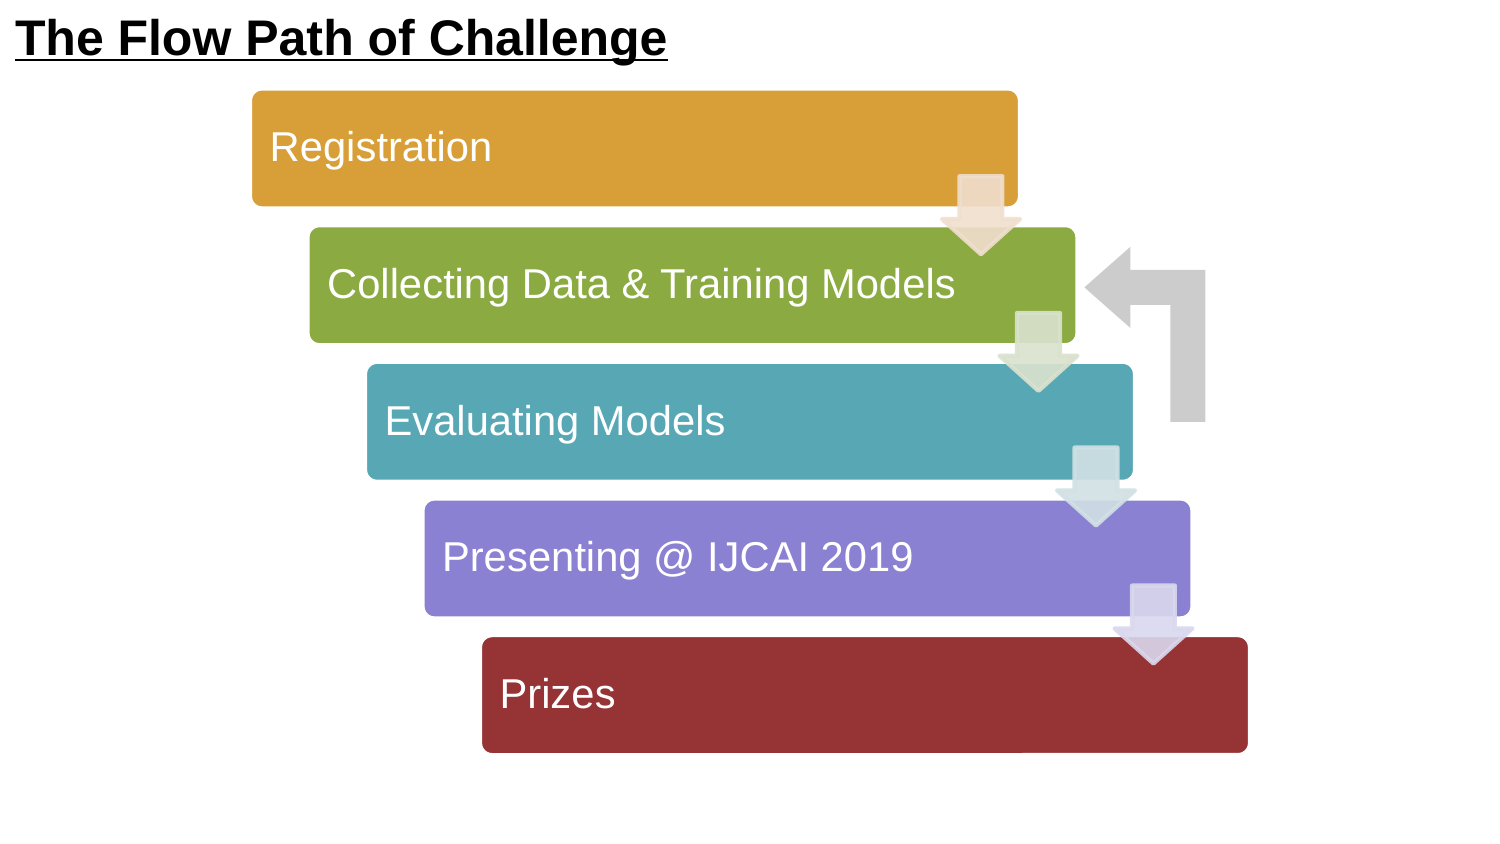

The Flow Path of Challenge
Registration
Collecting Data & Training Models
Evaluating Models
Presenting @ IJCAI 2019
Prizes